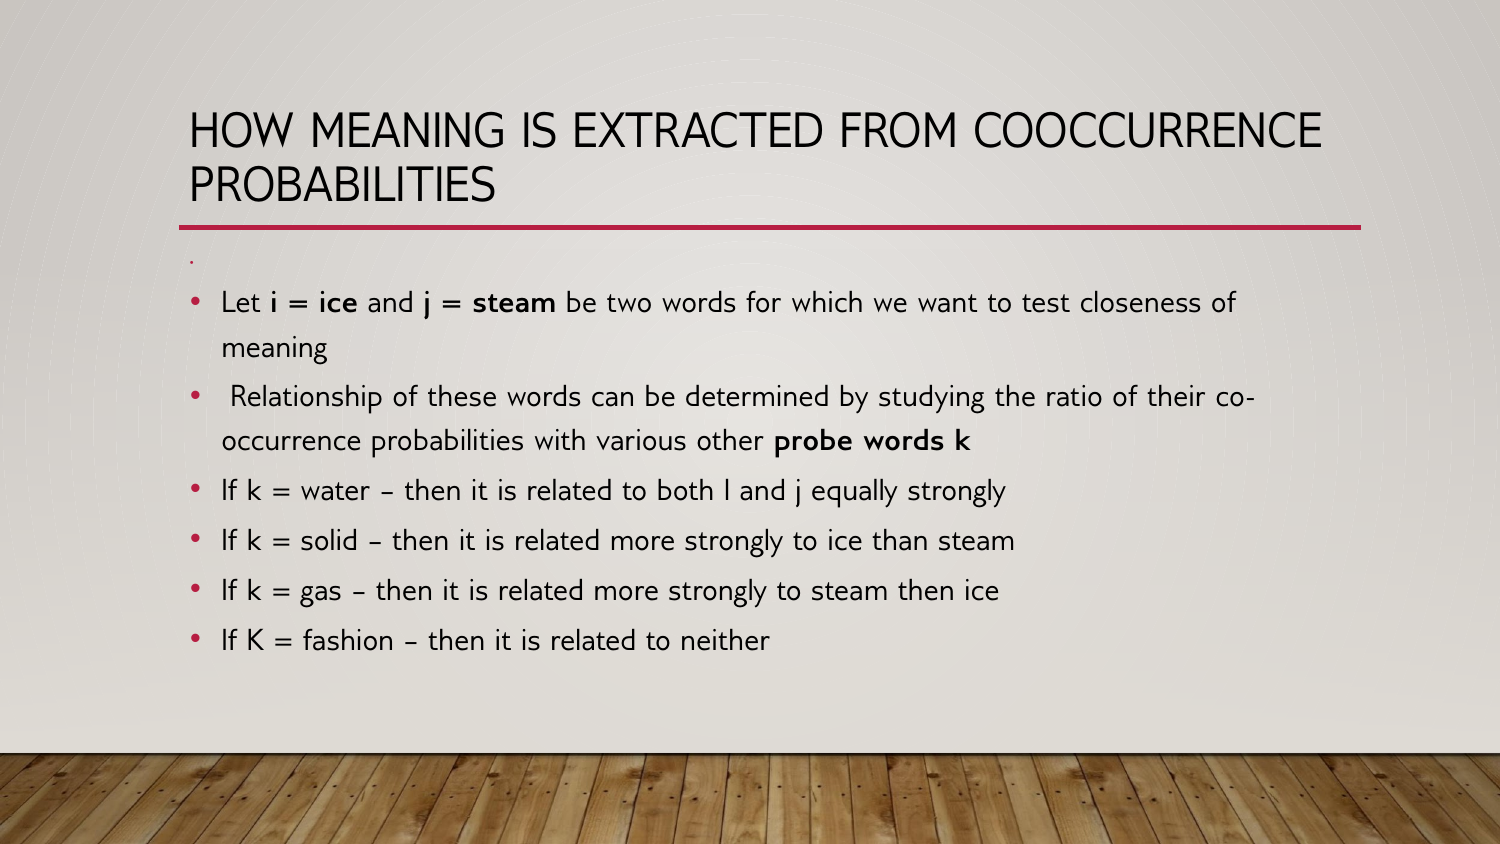

# HOW MEANING IS EXTRACTED FROM COOCCURRENCE PROBABILITIES

Let i = ice and j = steam be two words for which we want to test closeness of meaning
 Relationship of these words can be determined by studying the ratio of their co-occurrence probabilities with various other probe words k
If k = water – then it is related to both I and j equally strongly
If k = solid – then it is related more strongly to ice than steam
If k = gas – then it is related more strongly to steam then ice
If K = fashion – then it is related to neither